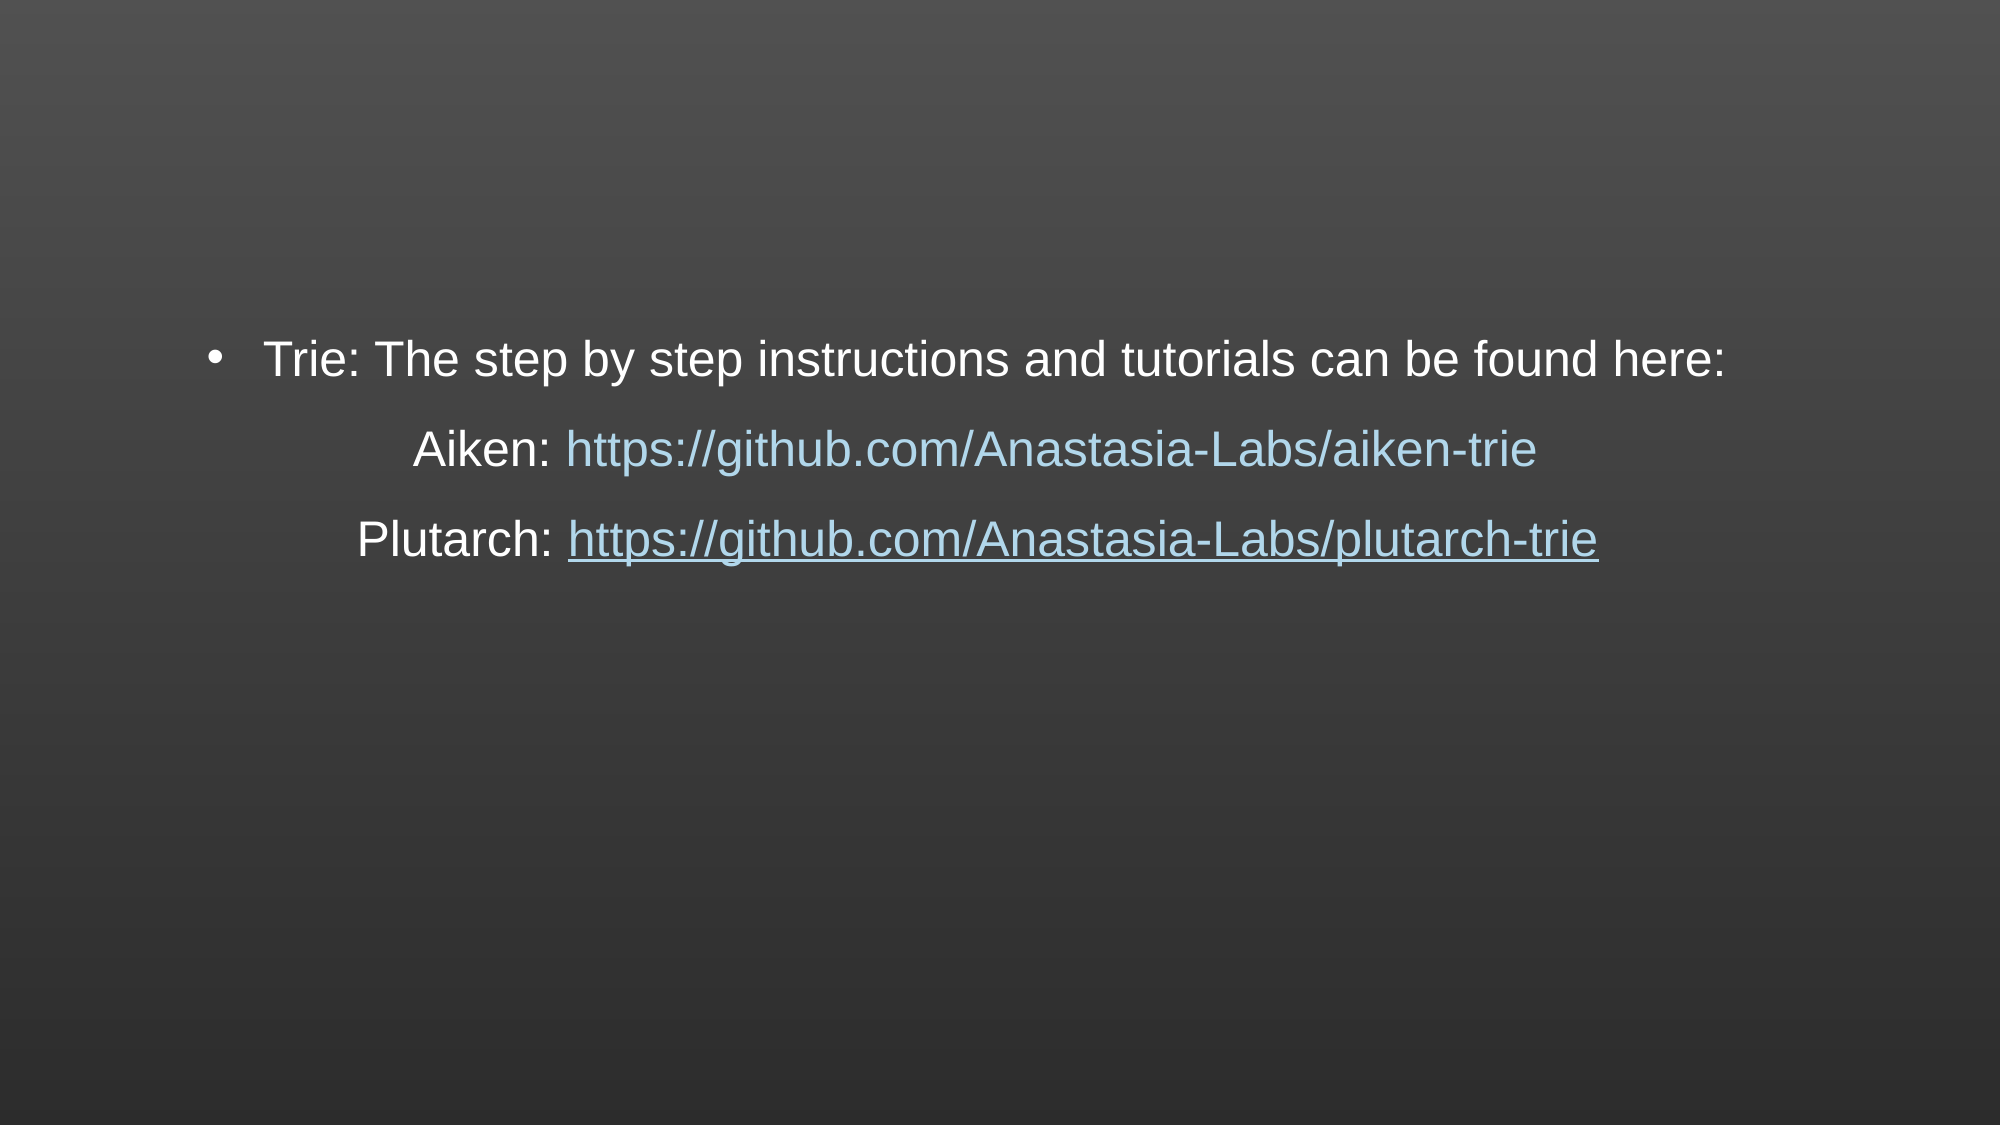

Trie: The step by step instructions and tutorials can be found here:
	Aiken: https://github.com/Anastasia-Labs/aiken-trie
	Plutarch: https://github.com/Anastasia-Labs/plutarch-trie